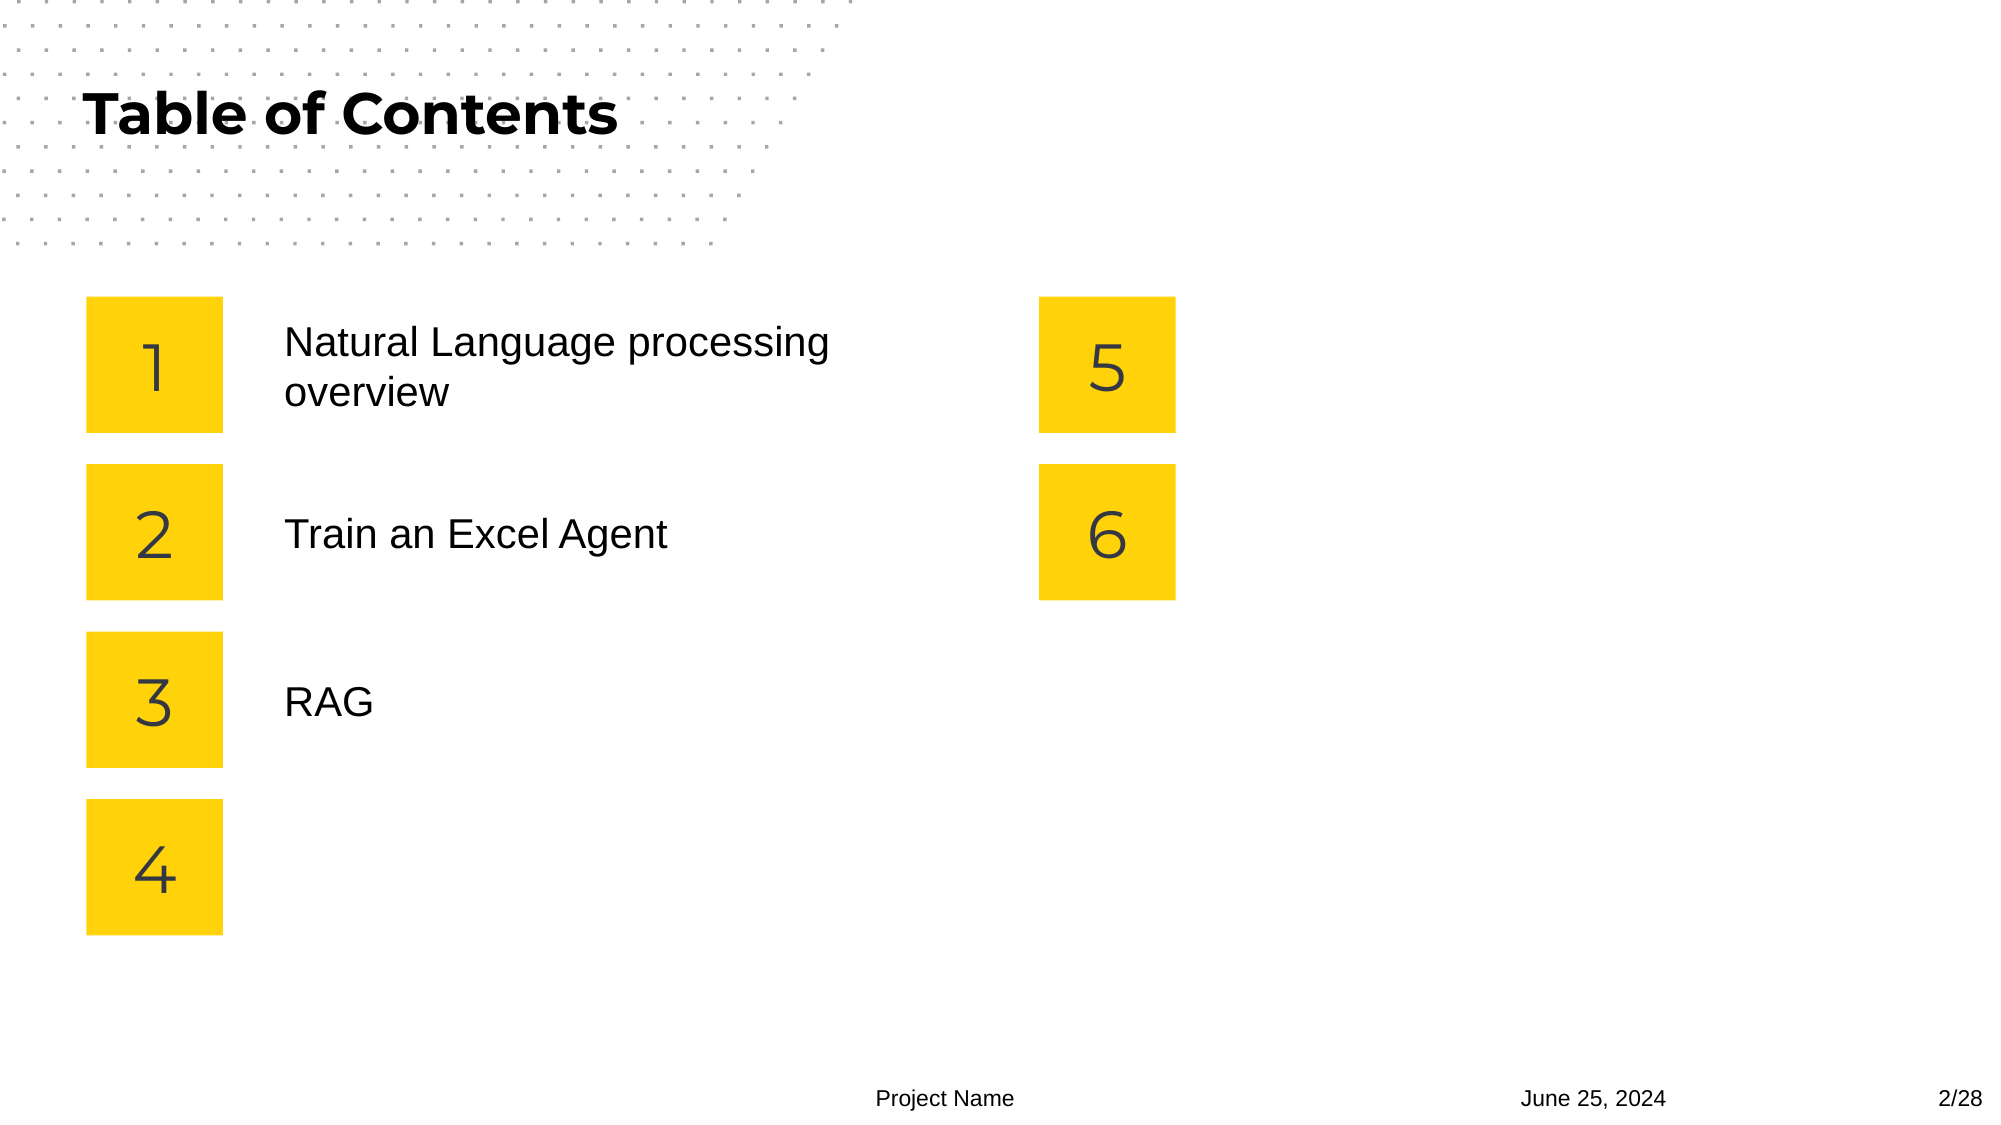

# Table of Contents
1
5
Natural Language processing overview

2
6
Train an Excel Agent

3
RAG
4